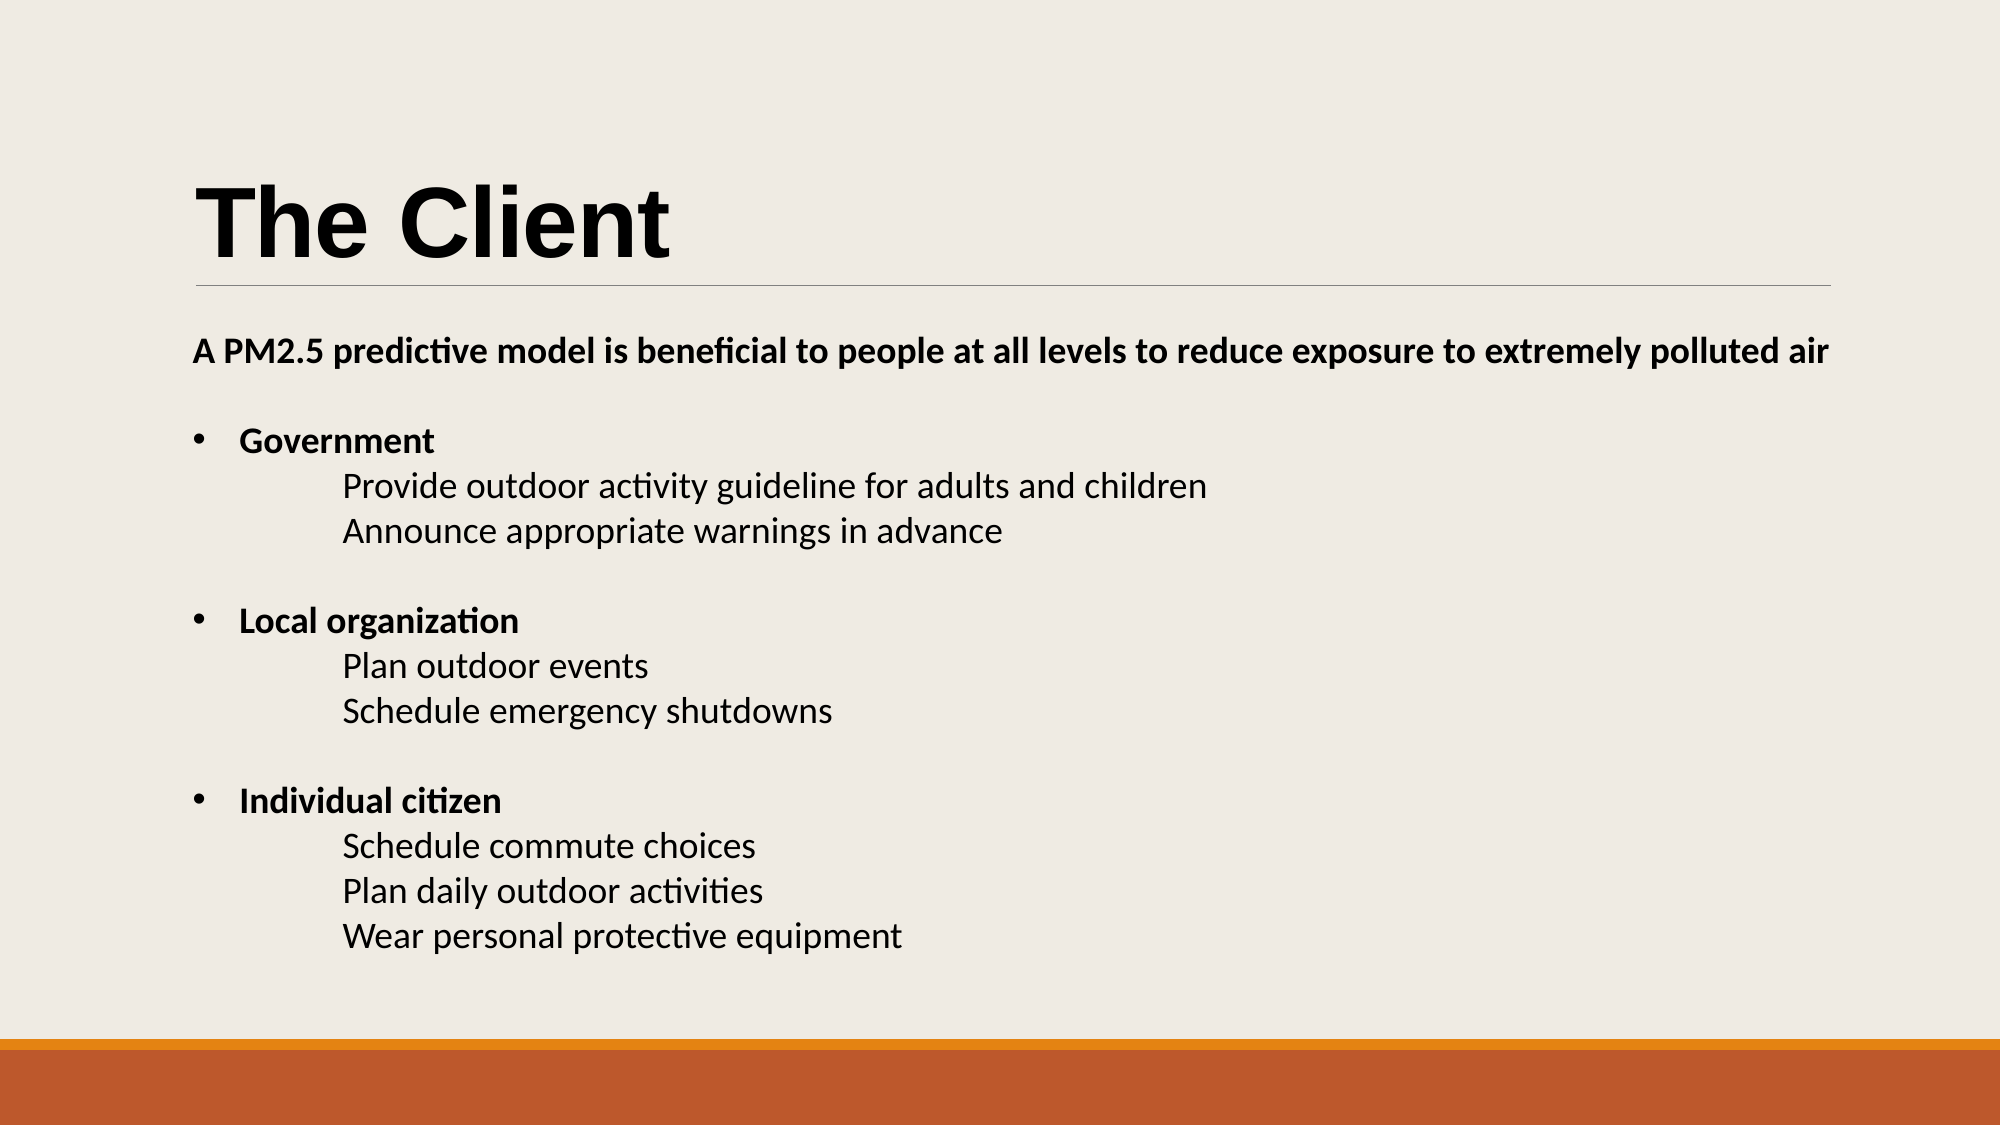

# The Client
A PM2.5 predictive model is beneficial to people at all levels to reduce exposure to extremely polluted air

Government
Provide outdoor activity guideline for adults and children
Announce appropriate warnings in advance

Local organization
Plan outdoor events
Schedule emergency shutdowns

Individual citizen
Schedule commute choices
Plan daily outdoor activities
Wear personal protective equipment